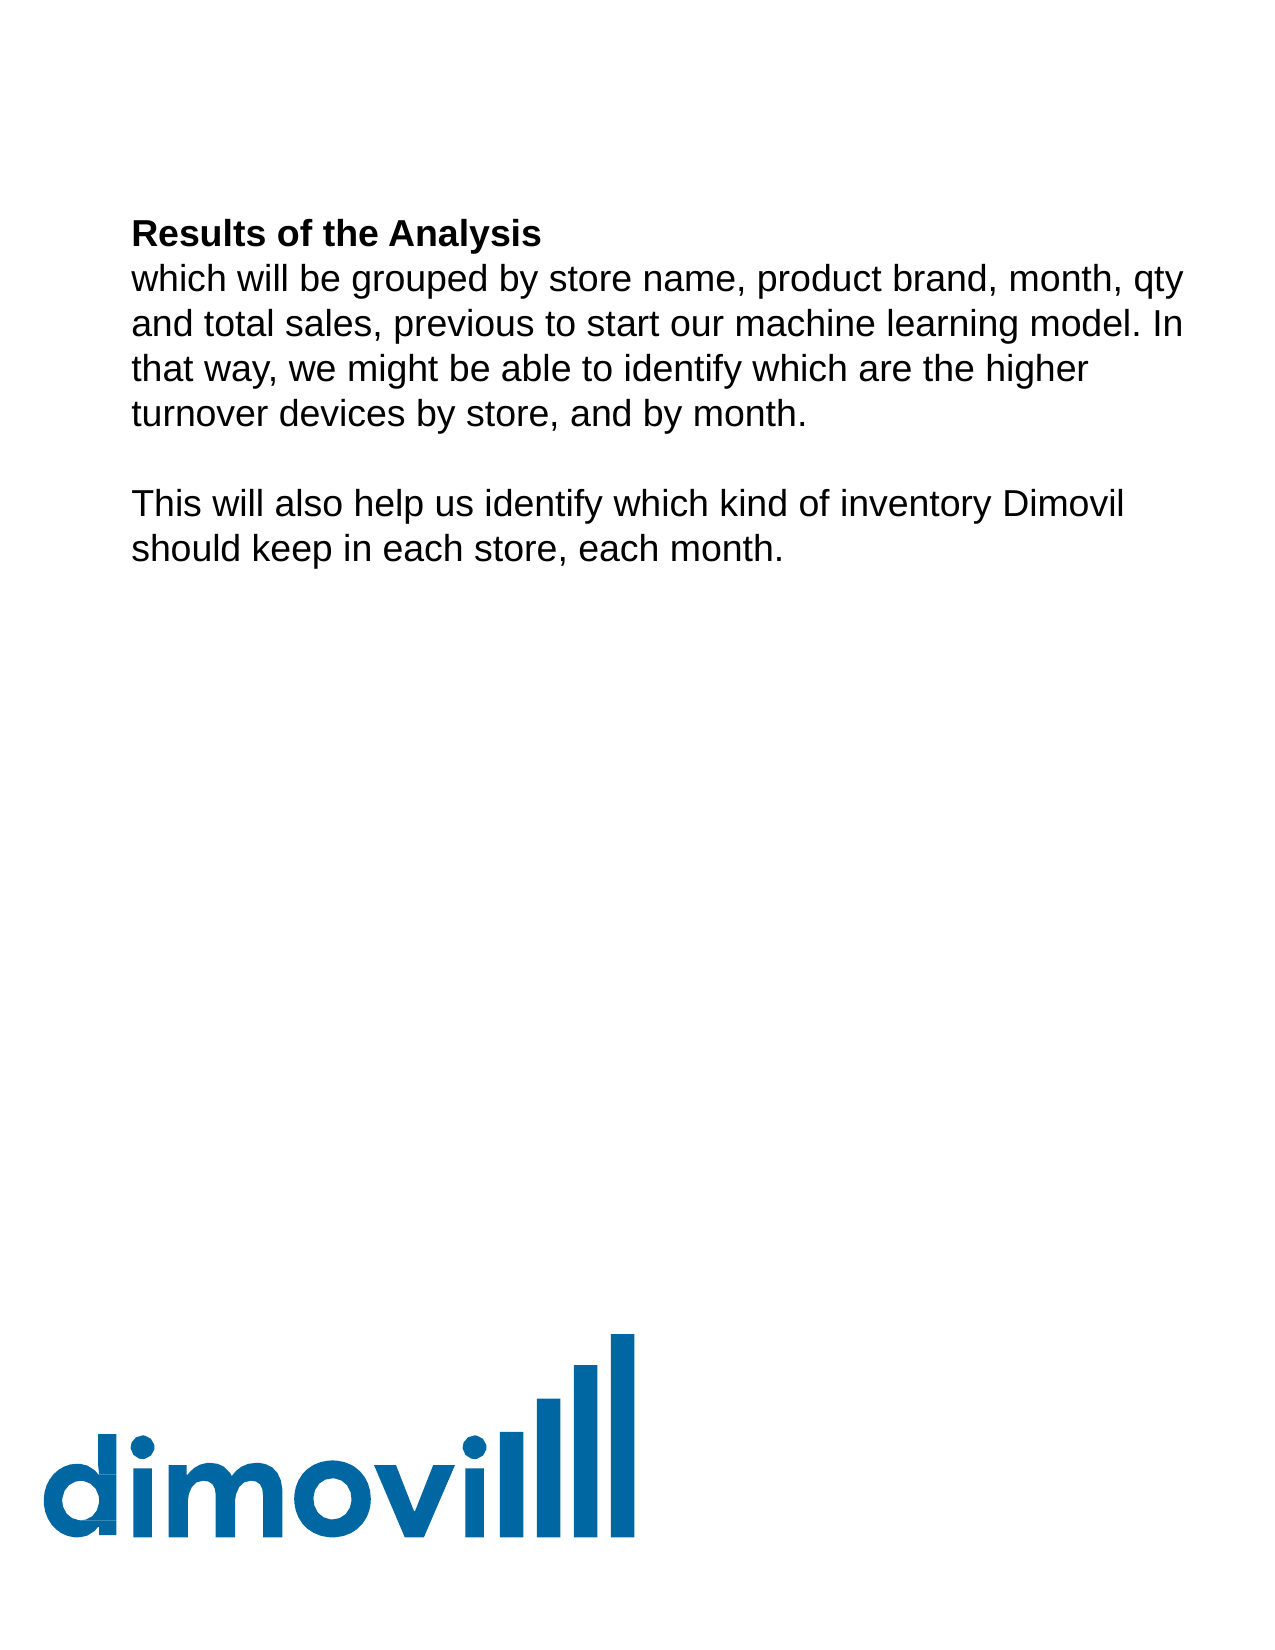

Results of the Analysis
which will be grouped by store name, product brand, month, qty and total sales, previous to start our machine learning model. In that way, we might be able to identify which are the higher turnover devices by store, and by month.

This will also help us identify which kind of inventory Dimovil should keep in each store, each month.